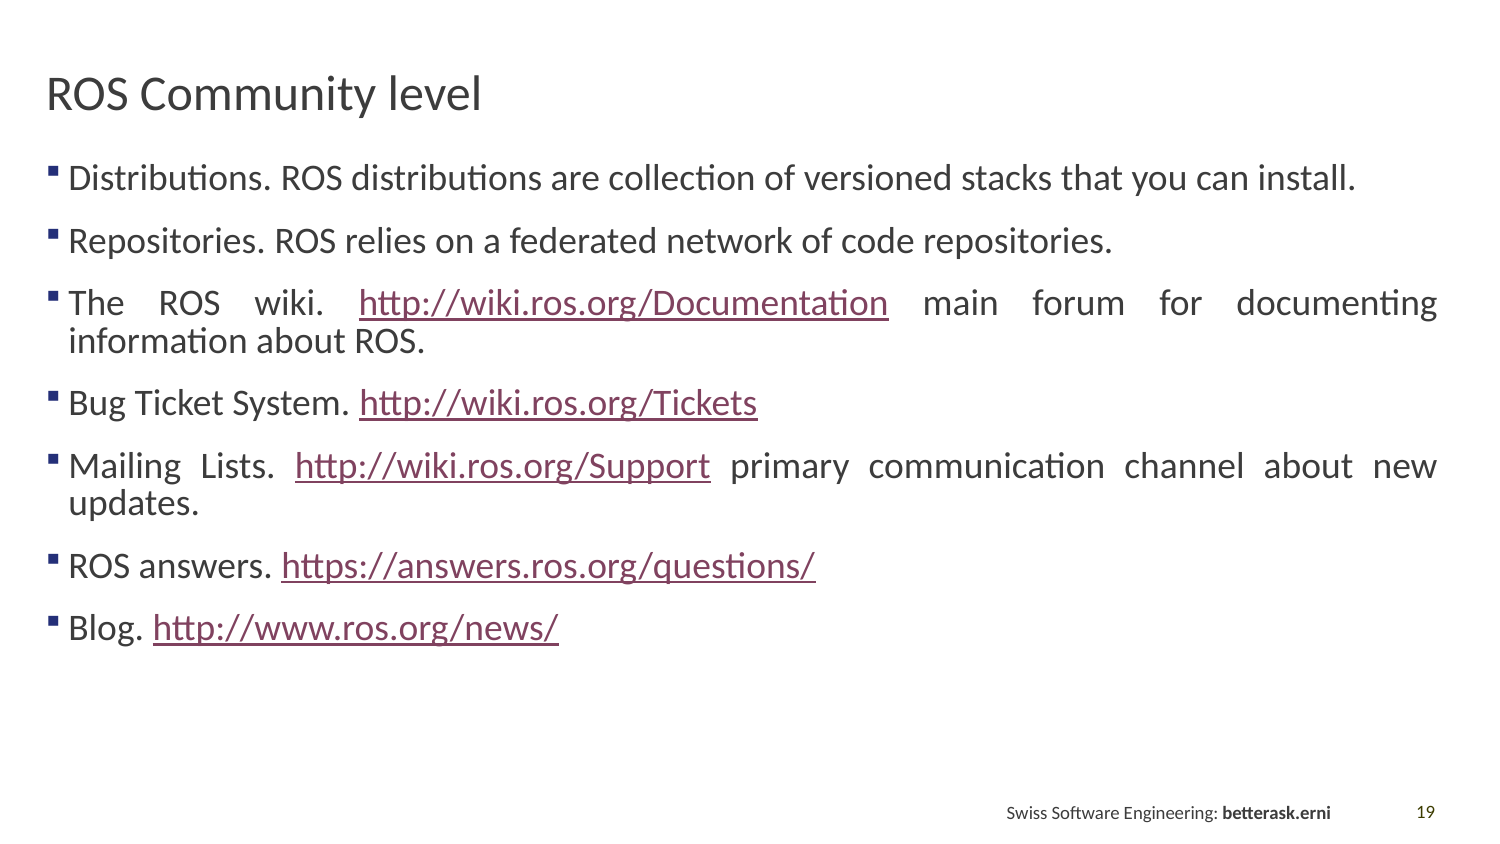

# ROS Community level
Distributions. ROS distributions are collection of versioned stacks that you can install.
Repositories. ROS relies on a federated network of code repositories.
The ROS wiki. http://wiki.ros.org/Documentation main forum for documenting information about ROS.
Bug Ticket System. http://wiki.ros.org/Tickets
Mailing Lists. http://wiki.ros.org/Support primary communication channel about new updates.
ROS answers. https://answers.ros.org/questions/
Blog. http://www.ros.org/news/

19
Swiss Software Engineering: betterask.erni